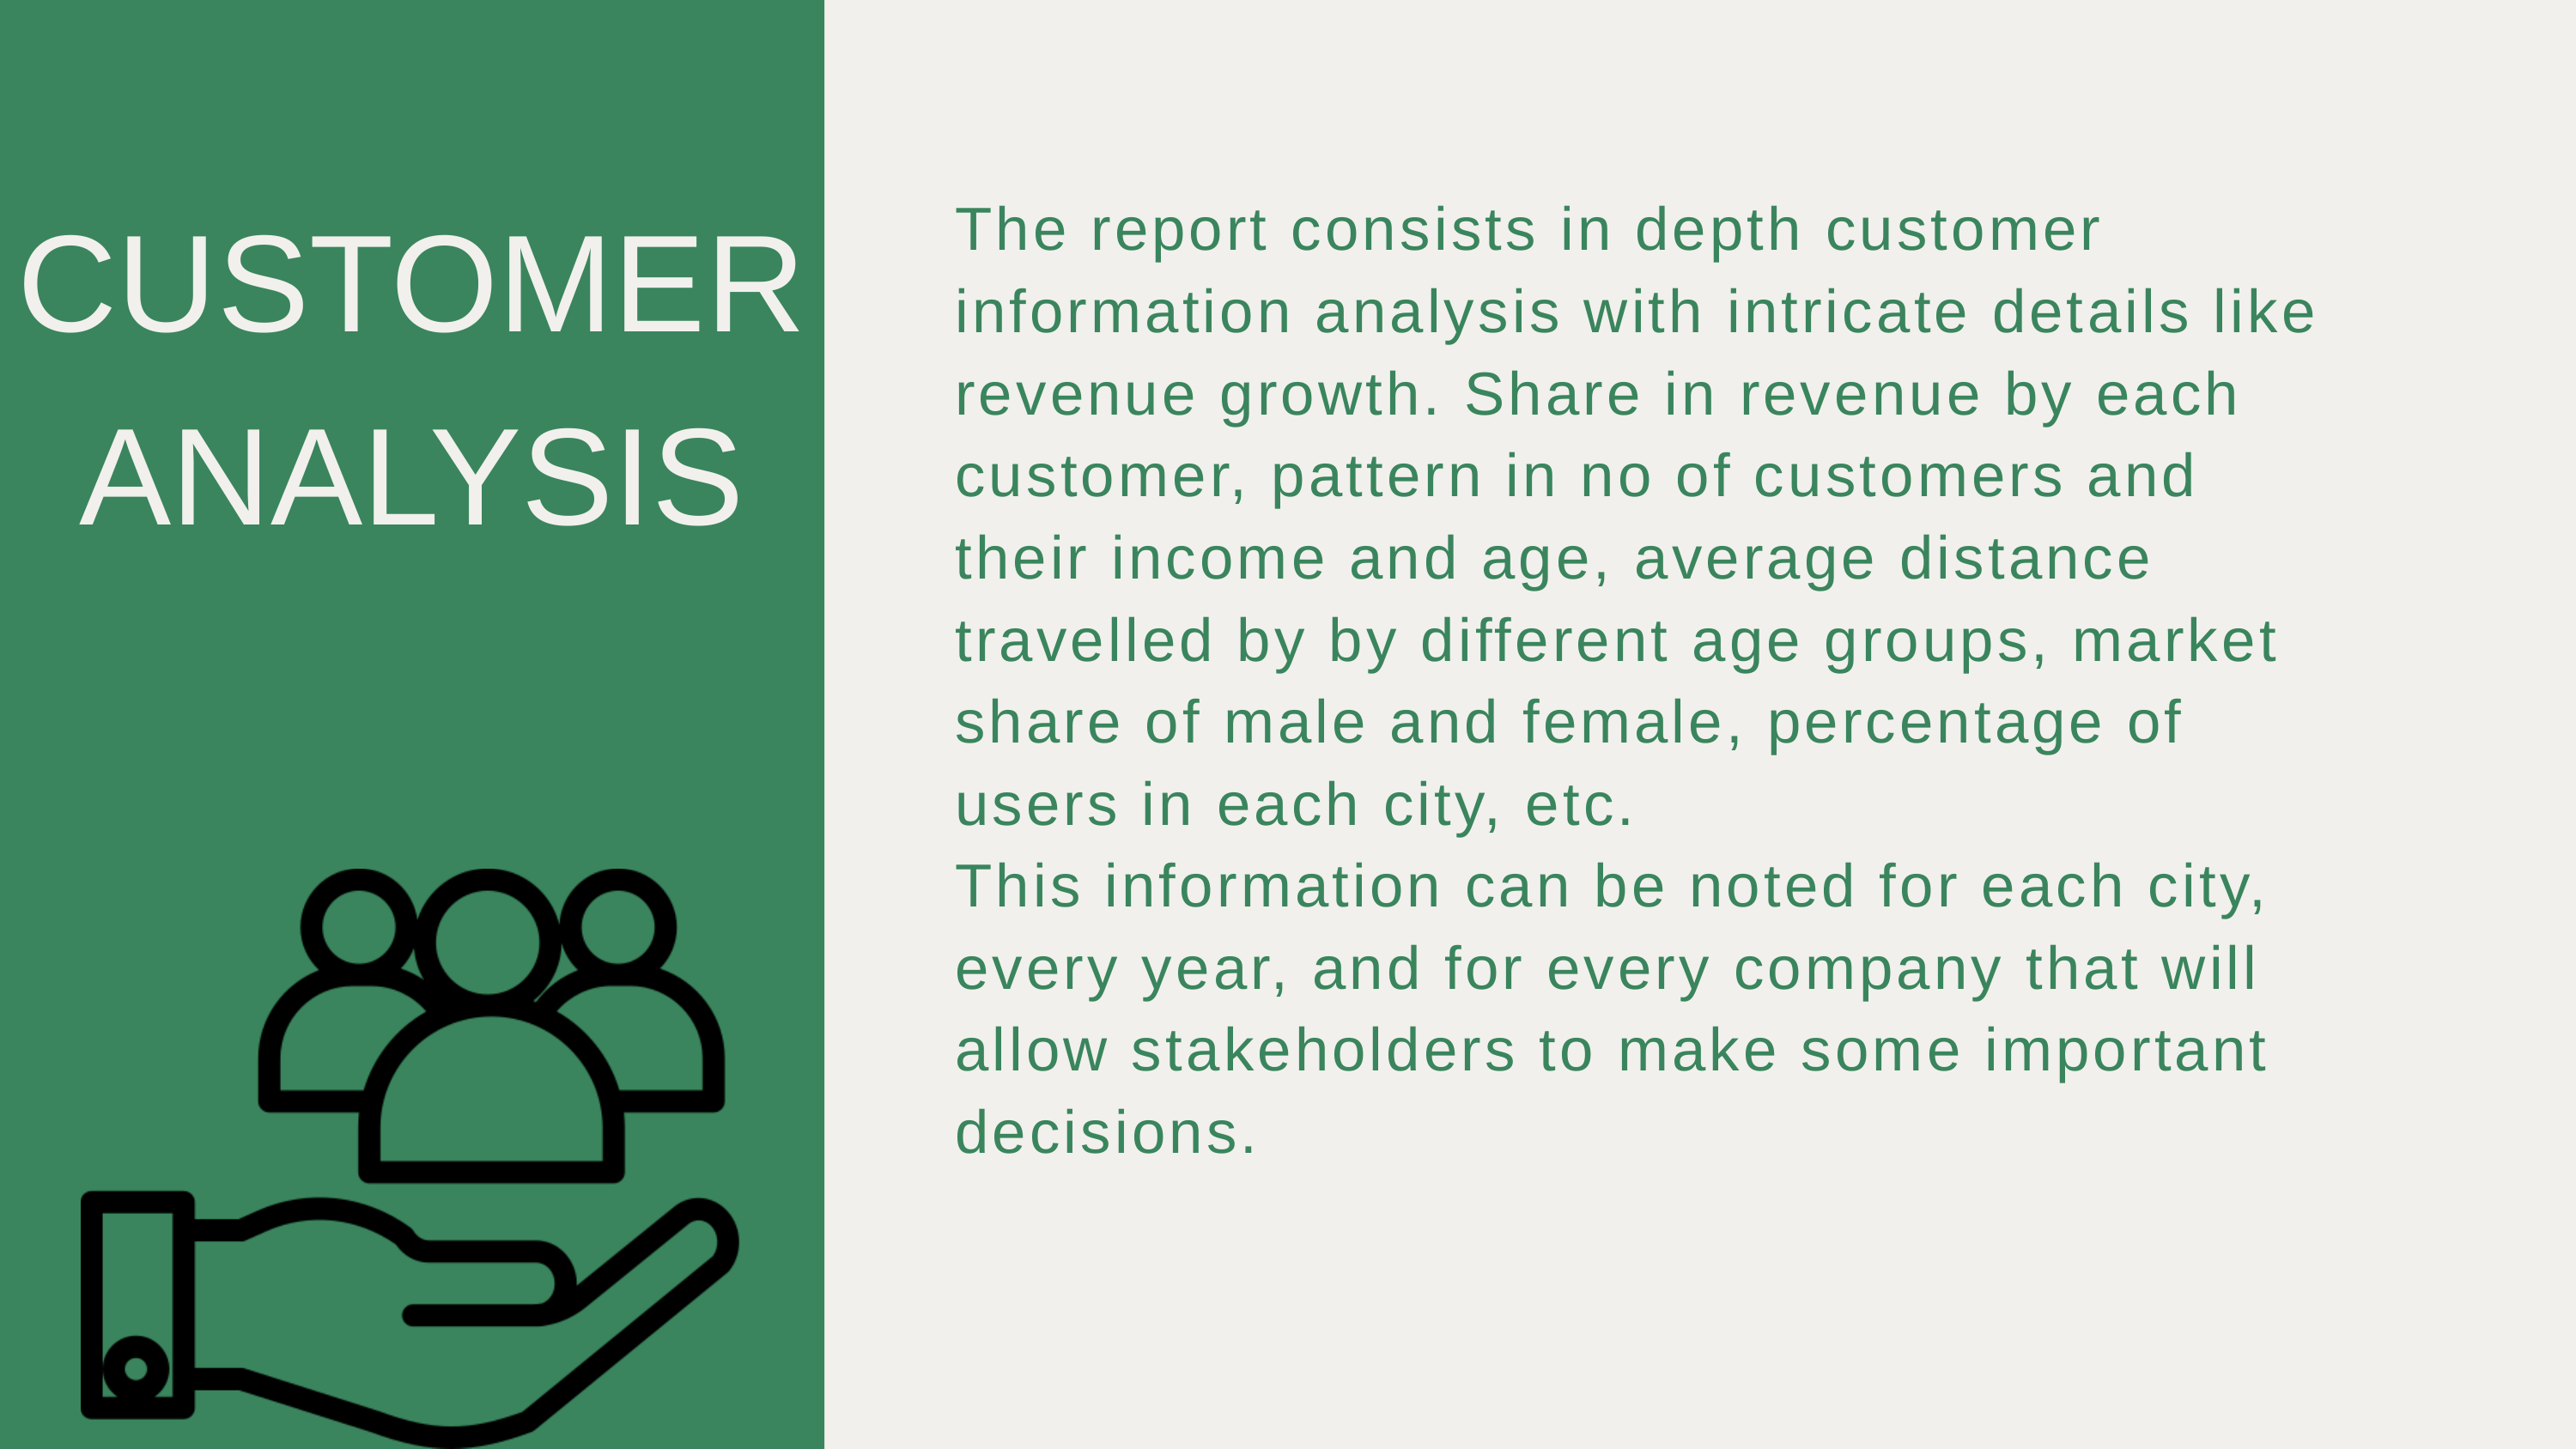

CUSTOMER ANALYSIS
The report consists in depth customer information analysis with intricate details like revenue growth. Share in revenue by each customer, pattern in no of customers and their income and age, average distance travelled by by different age groups, market share of male and female, percentage of users in each city, etc.
This information can be noted for each city, every year, and for every company that will allow stakeholders to make some important decisions.